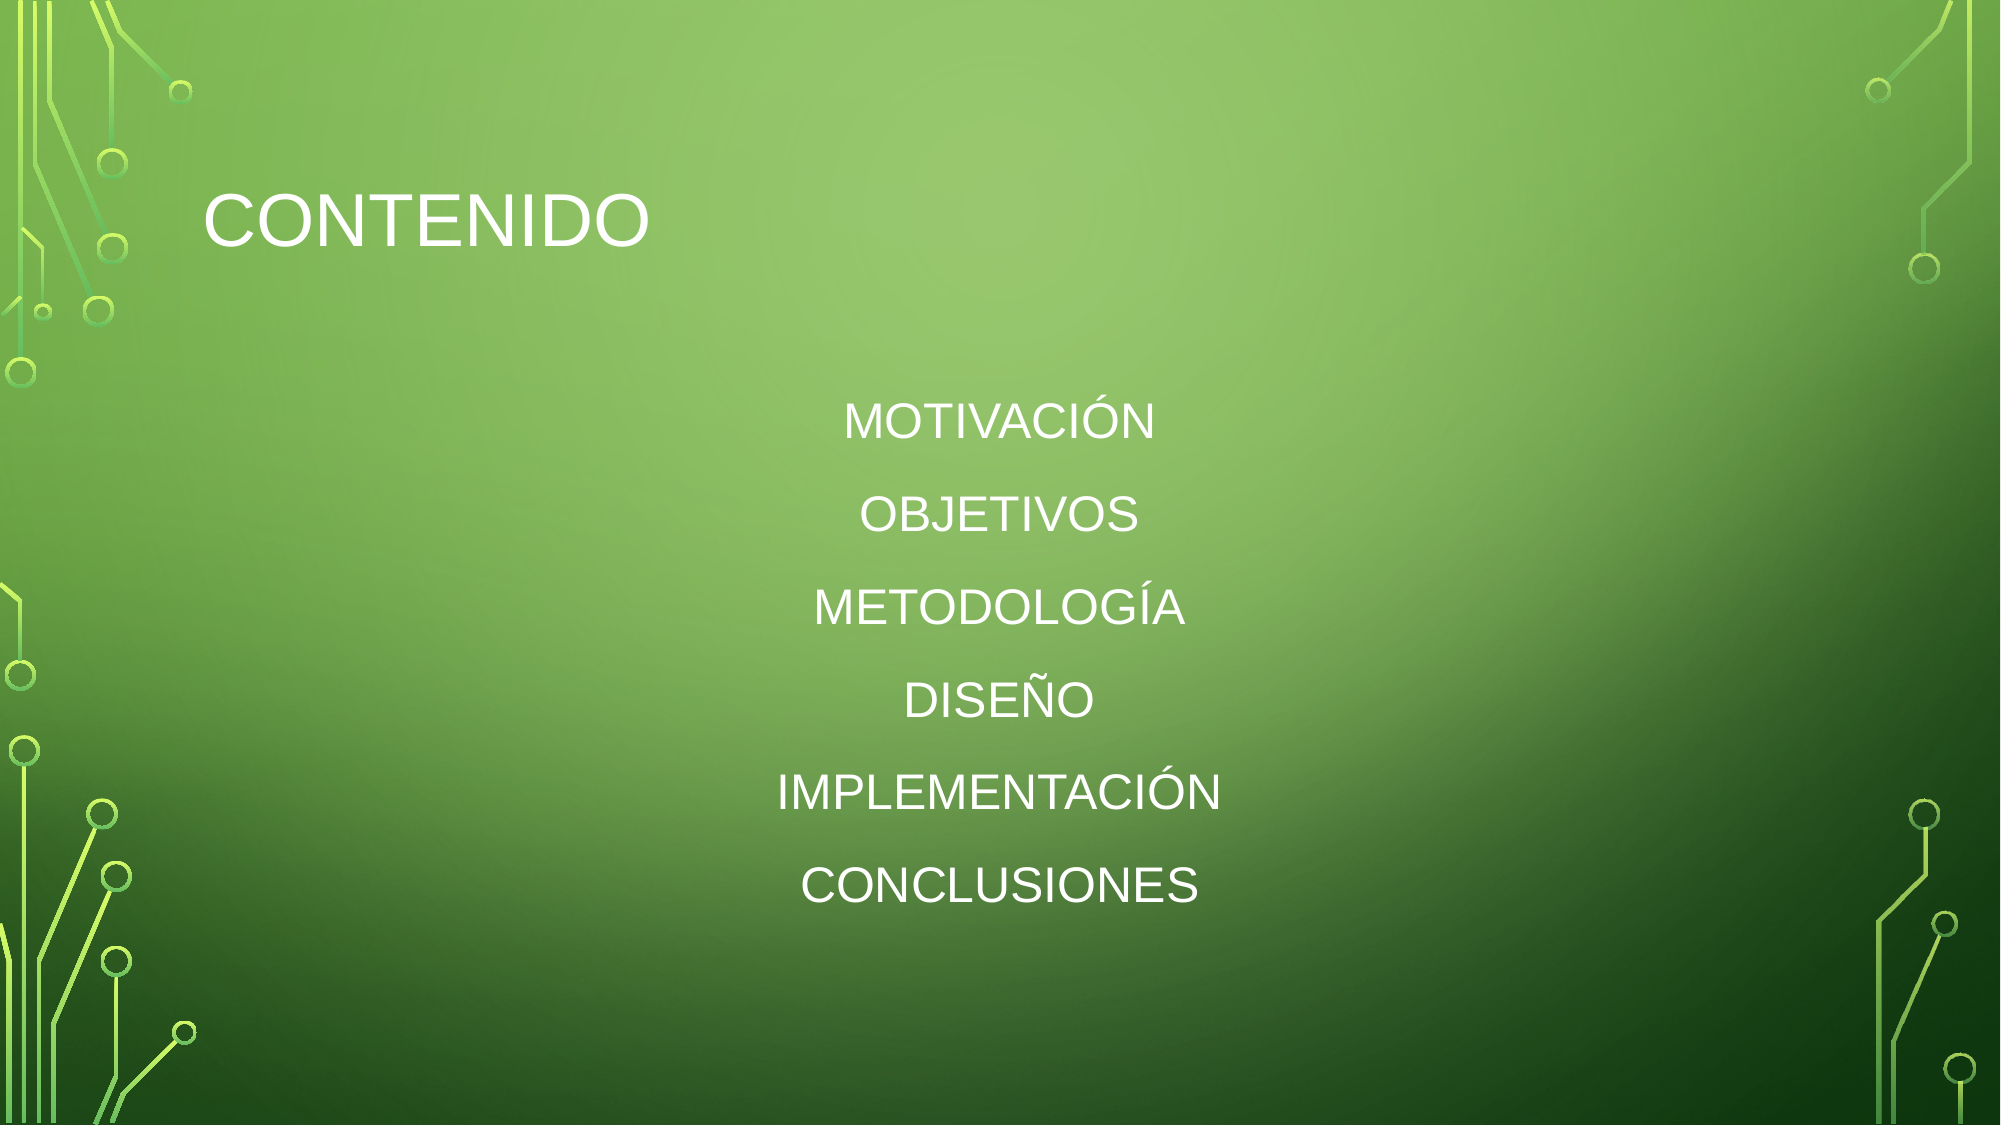

# Contenido
MOTIVACIÓN
OBJETIVOS
METODOLOGÍA
DISEÑO
IMPLEMENTACIÓN
CONCLUSIONES